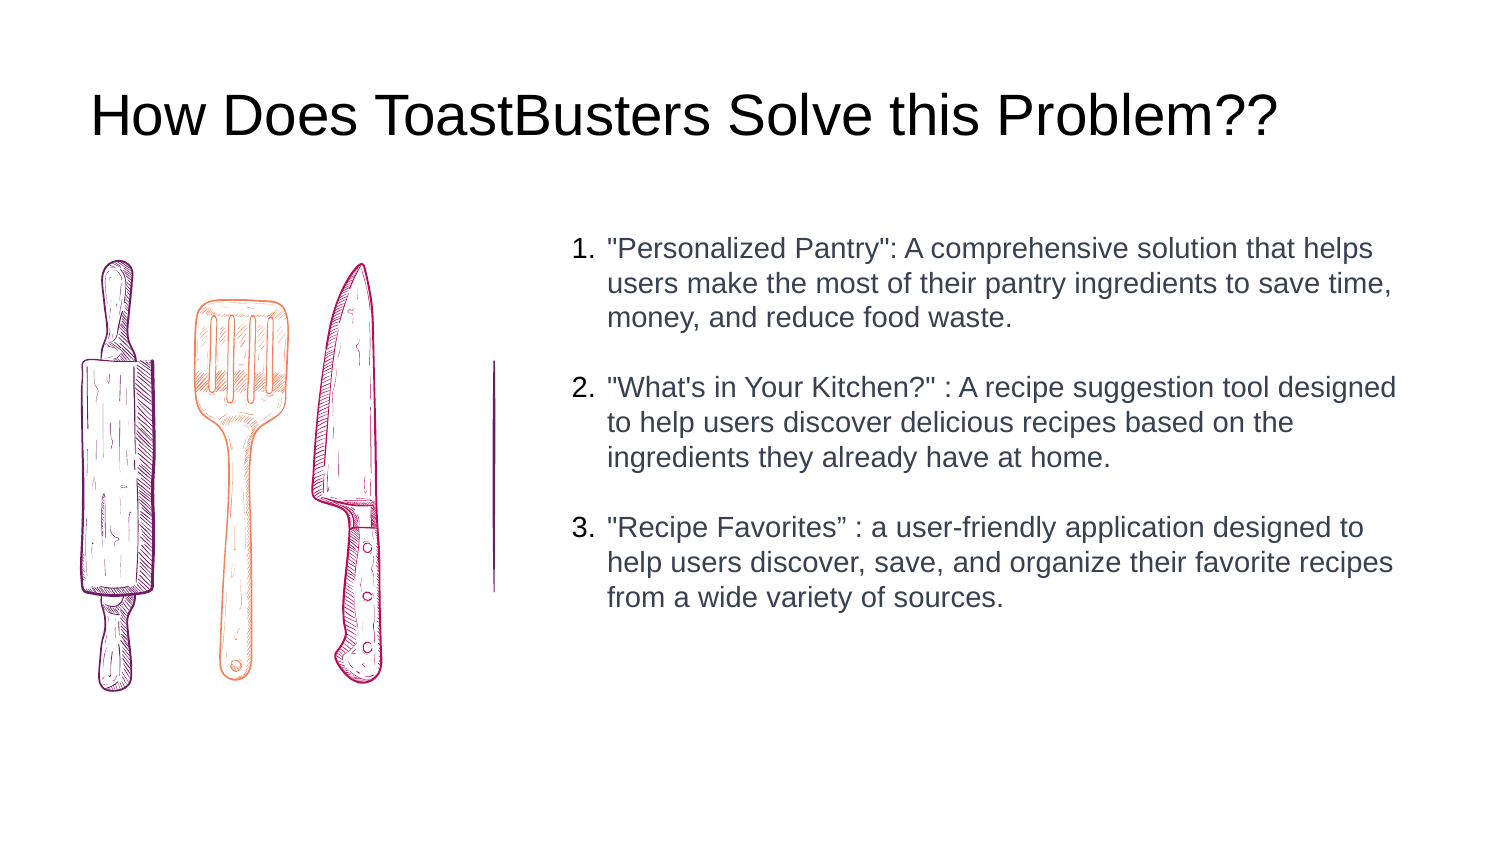

# How Does ToastBusters Solve this Problem??
"Personalized Pantry": A comprehensive solution that helps users make the most of their pantry ingredients to save time, money, and reduce food waste.

"What's in Your Kitchen?" : A recipe suggestion tool designed to help users discover delicious recipes based on the ingredients they already have at home.

"Recipe Favorites” : a user-friendly application designed to help users discover, save, and organize their favorite recipes from a wide variety of sources.